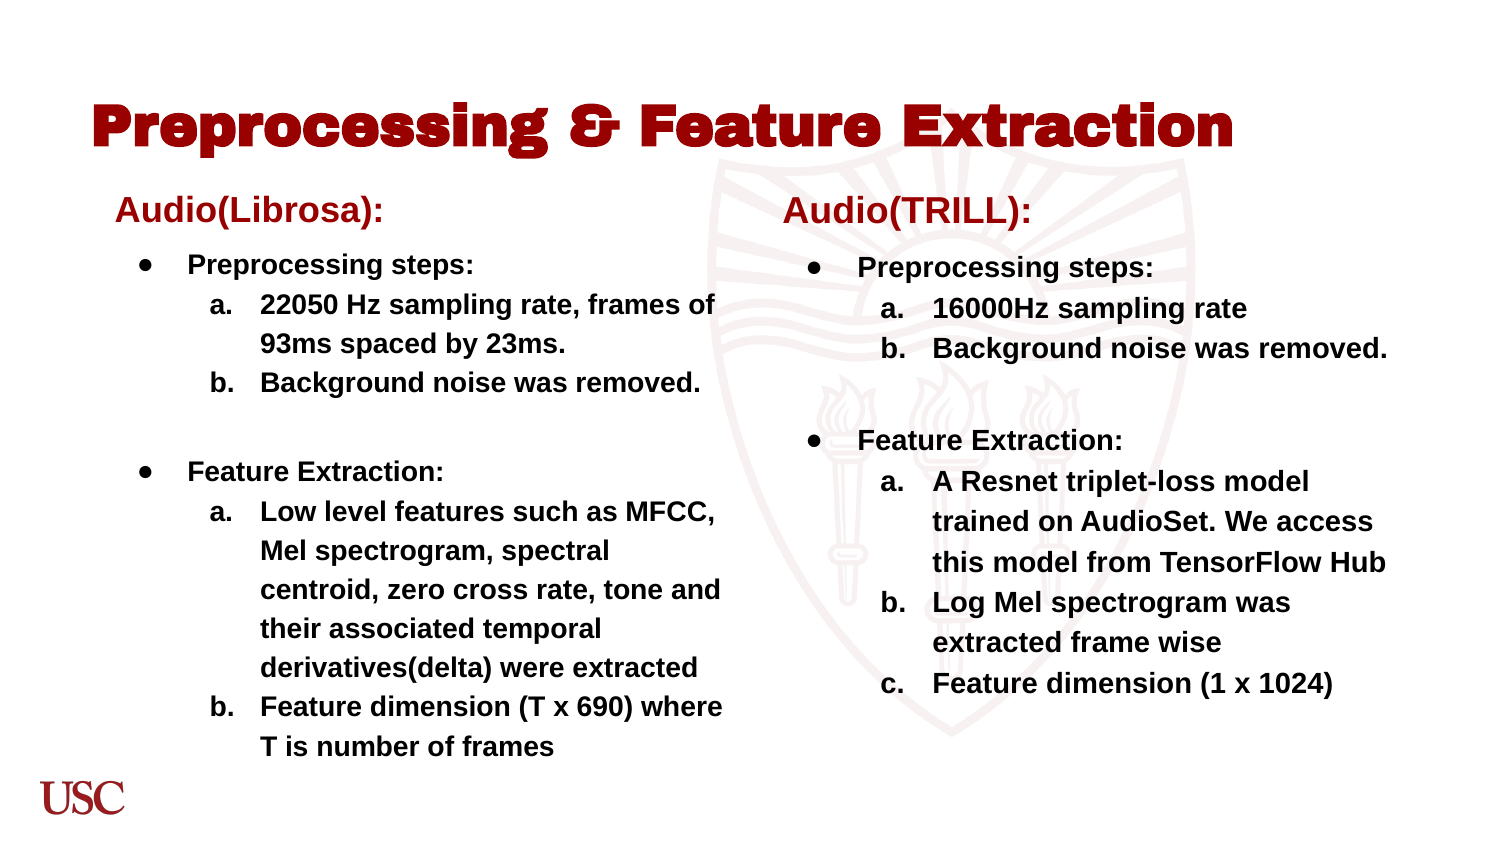

# Preprocessing & Feature Extraction
Audio(Librosa):
Preprocessing steps:
22050 Hz sampling rate, frames of 93ms spaced by 23ms.
Background noise was removed.

Feature Extraction:
Low level features such as MFCC, Mel spectrogram, spectral centroid, zero cross rate, tone and their associated temporal derivatives(delta) were extracted
Feature dimension (T x 690) where T is number of frames

Audio(TRILL):
Preprocessing steps:
16000Hz sampling rate
Background noise was removed.

Feature Extraction:
A Resnet triplet-loss model trained on AudioSet. We access this model from TensorFlow Hub
Log Mel spectrogram was extracted frame wise
Feature dimension (1 x 1024)